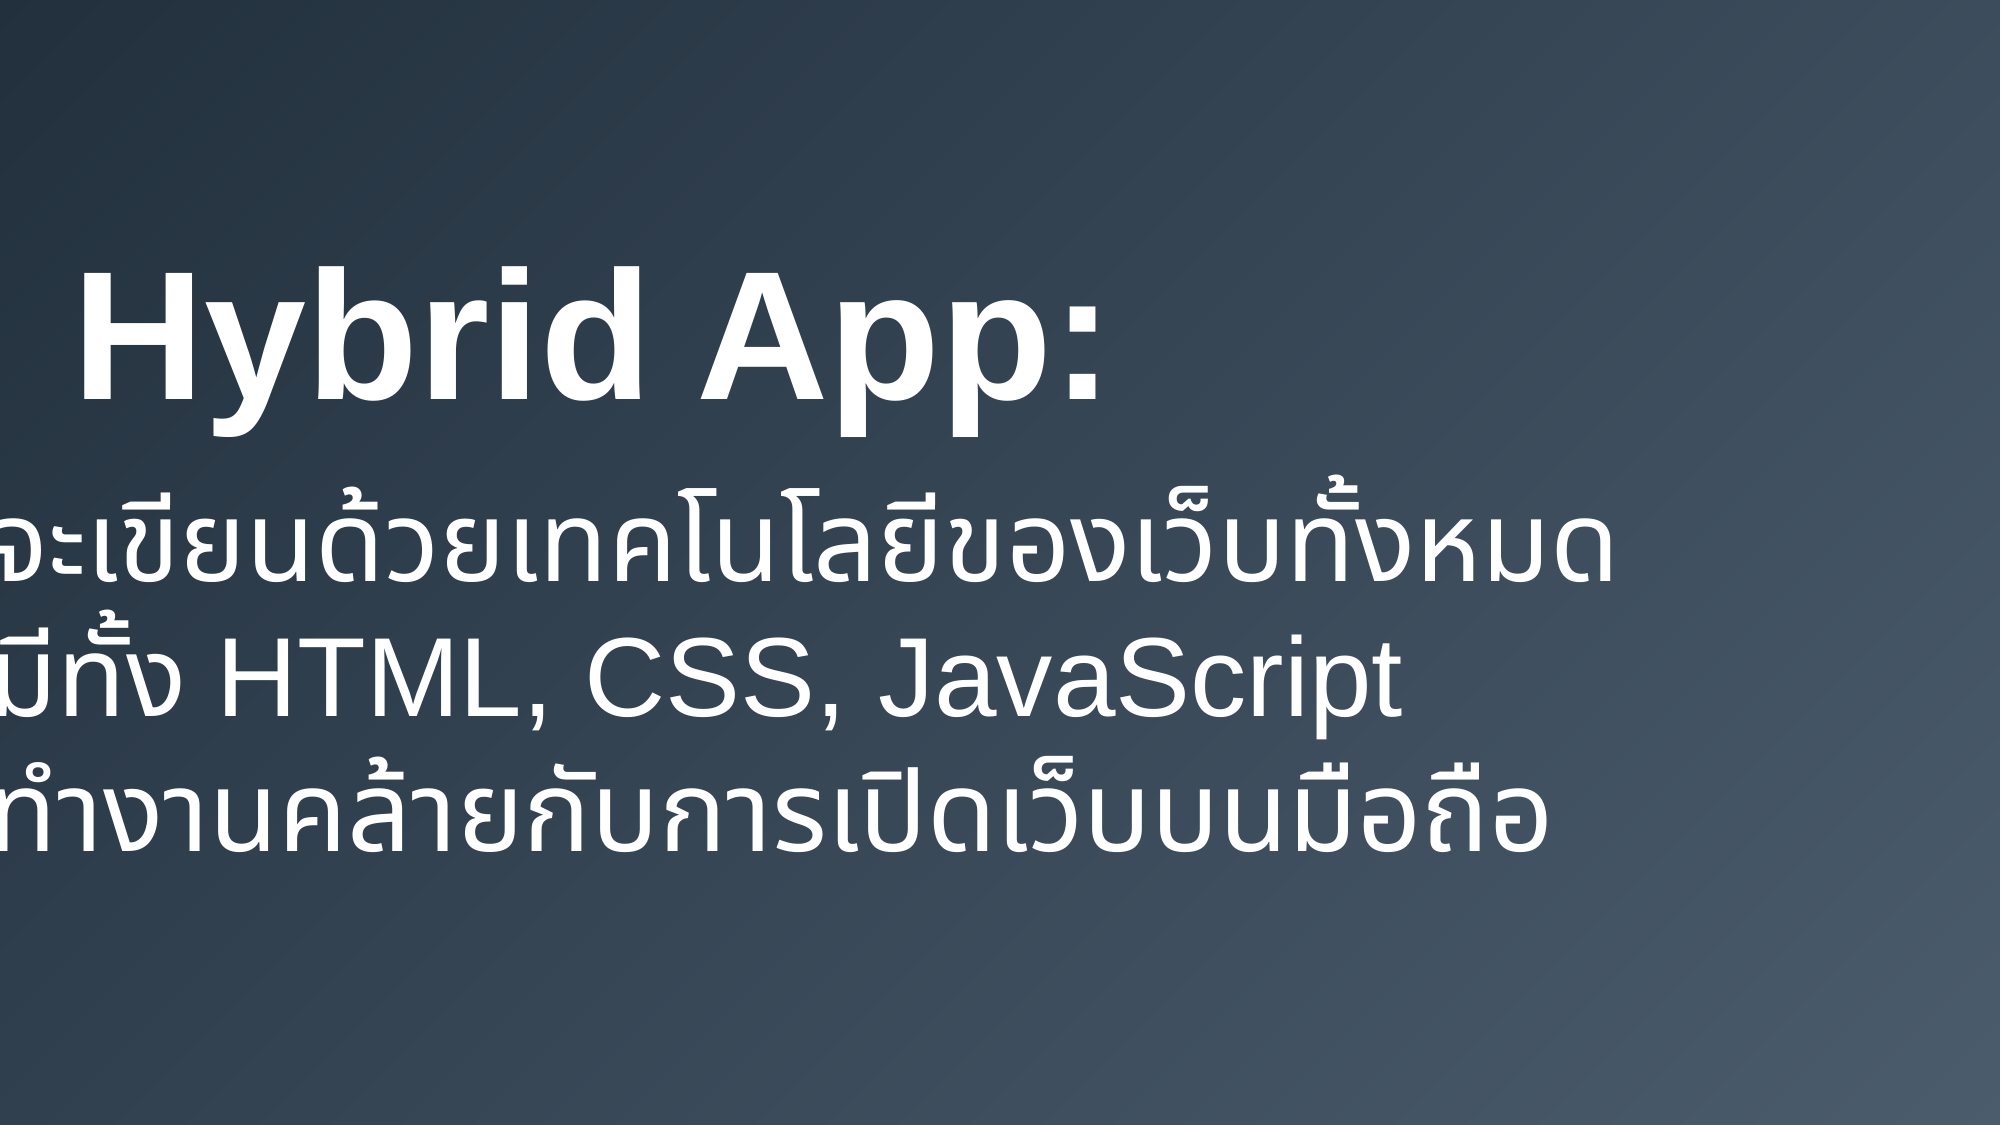

Hybrid App:
จะเขียนด้วยเทคโนโลยีของเว็บทั้งหมด
มีทั้ง HTML, CSS, JavaScript
ทำงานคล้ายกับการเปิดเว็บบนมือถือ